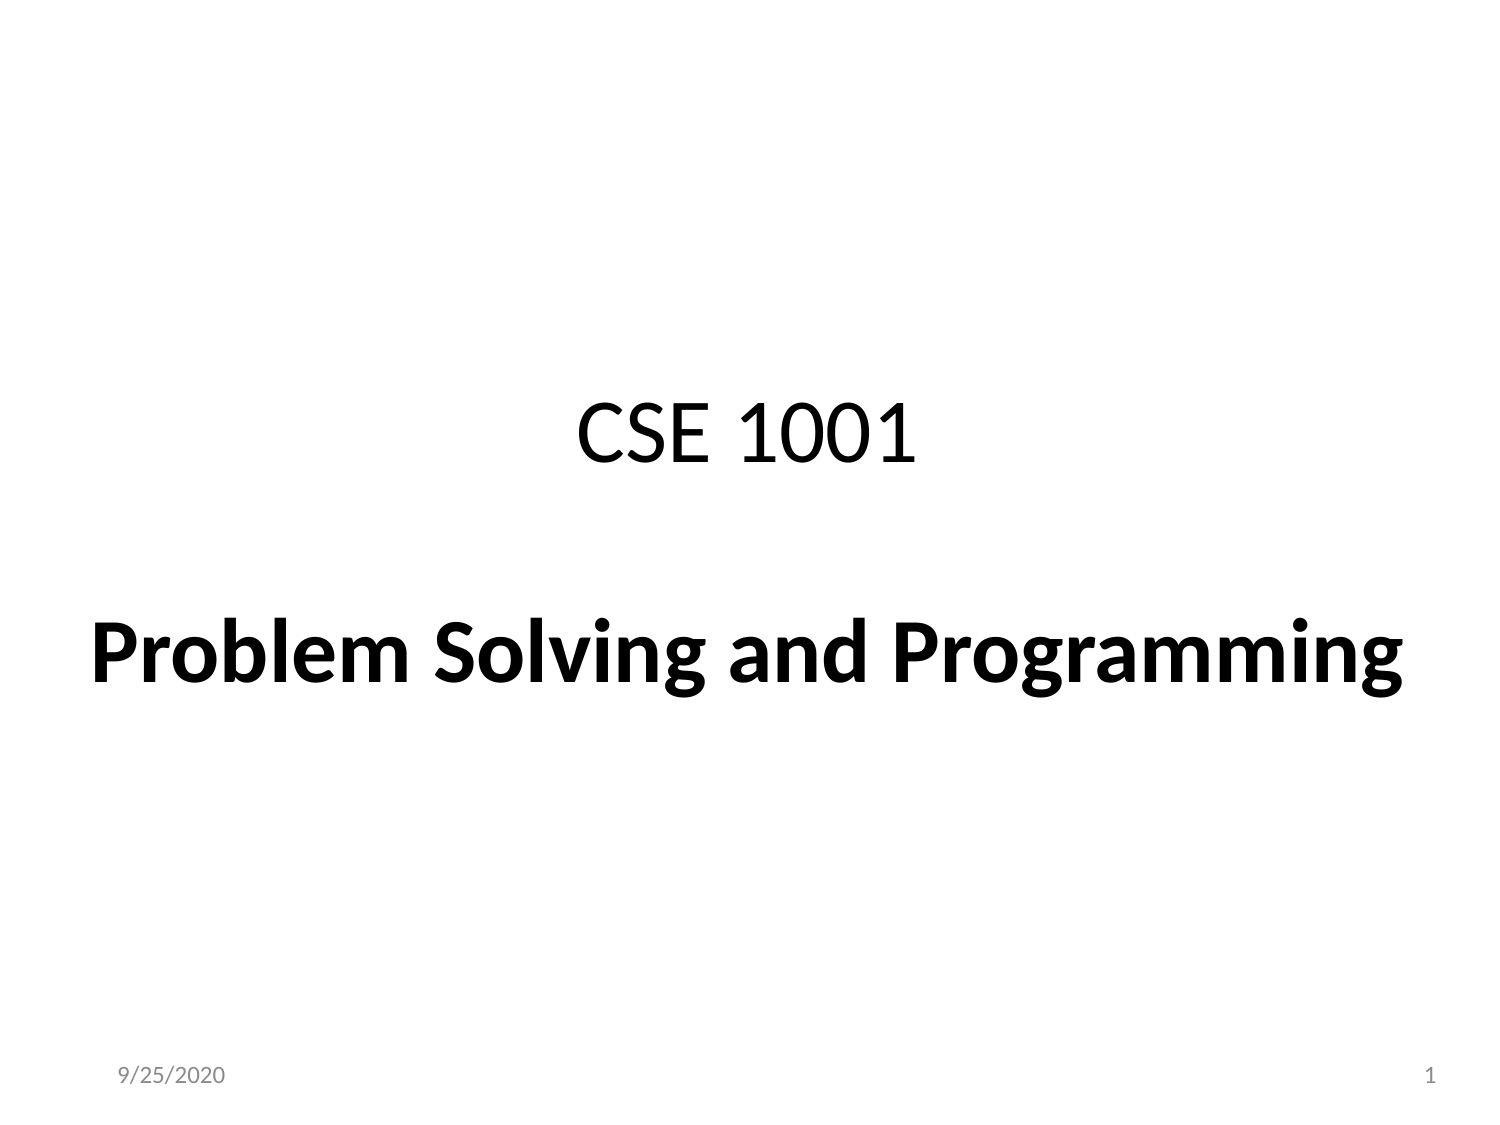

# CSE 1001 Problem Solving and Programming
 Dr. A. Nayeemulla Khan
9/25/2020
1